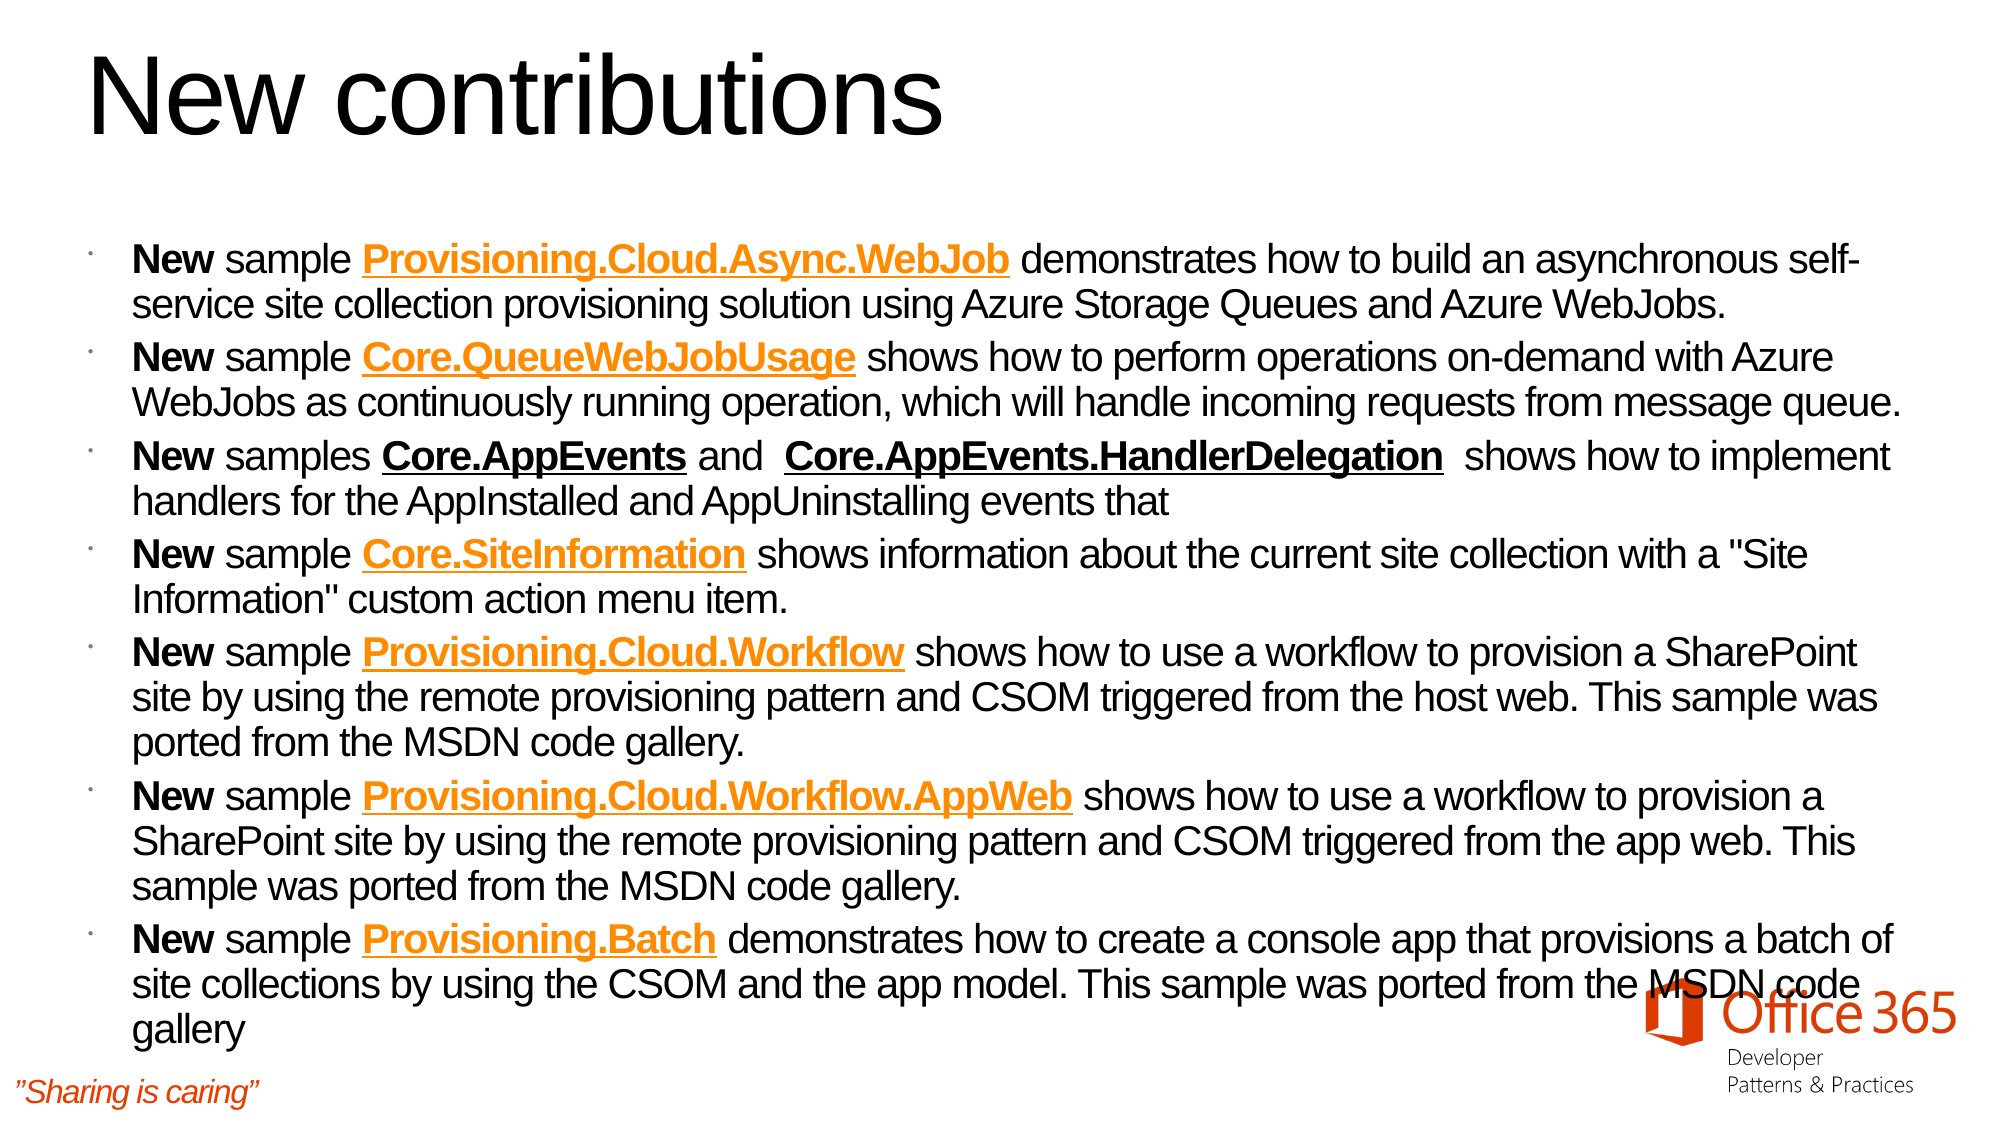

# New contributions
New sample Provisioning.Cloud.Async.WebJob demonstrates how to build an asynchronous self-service site collection provisioning solution using Azure Storage Queues and Azure WebJobs.
New sample Core.QueueWebJobUsage shows how to perform operations on-demand with Azure WebJobs as continuously running operation, which will handle incoming requests from message queue.
New samples Core.AppEvents and  Core.AppEvents.HandlerDelegation  shows how to implement handlers for the AppInstalled and AppUninstalling events that
New sample Core.SiteInformation shows information about the current site collection with a "Site Information" custom action menu item.
New sample Provisioning.Cloud.Workflow shows how to use a workflow to provision a SharePoint site by using the remote provisioning pattern and CSOM triggered from the host web. This sample was ported from the MSDN code gallery.
New sample Provisioning.Cloud.Workflow.AppWeb shows how to use a workflow to provision a SharePoint site by using the remote provisioning pattern and CSOM triggered from the app web. This sample was ported from the MSDN code gallery.
New sample Provisioning.Batch demonstrates how to create a console app that provisions a batch of site collections by using the CSOM and the app model. This sample was ported from the MSDN code gallery